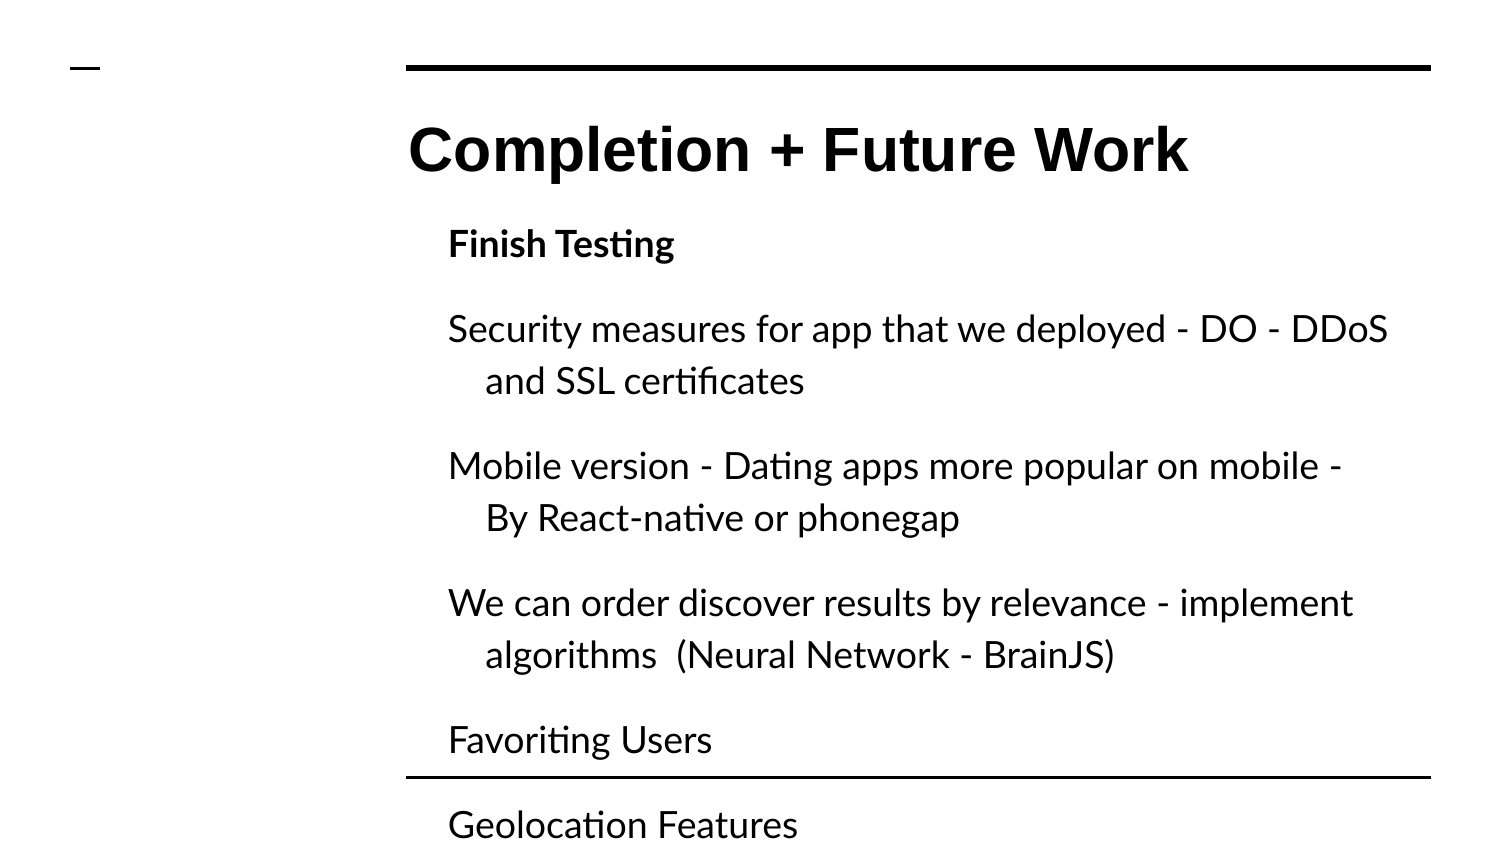

# Completion + Future Work
Finish Testing
Security measures for app that we deployed - DO - DDoS and SSL certificates
Mobile version - Dating apps more popular on mobile -
By React-native or phonegap
We can order discover results by relevance - implement algorithms  (Neural Network - BrainJS)
Favoriting Users
Geolocation Features
Blocking functions